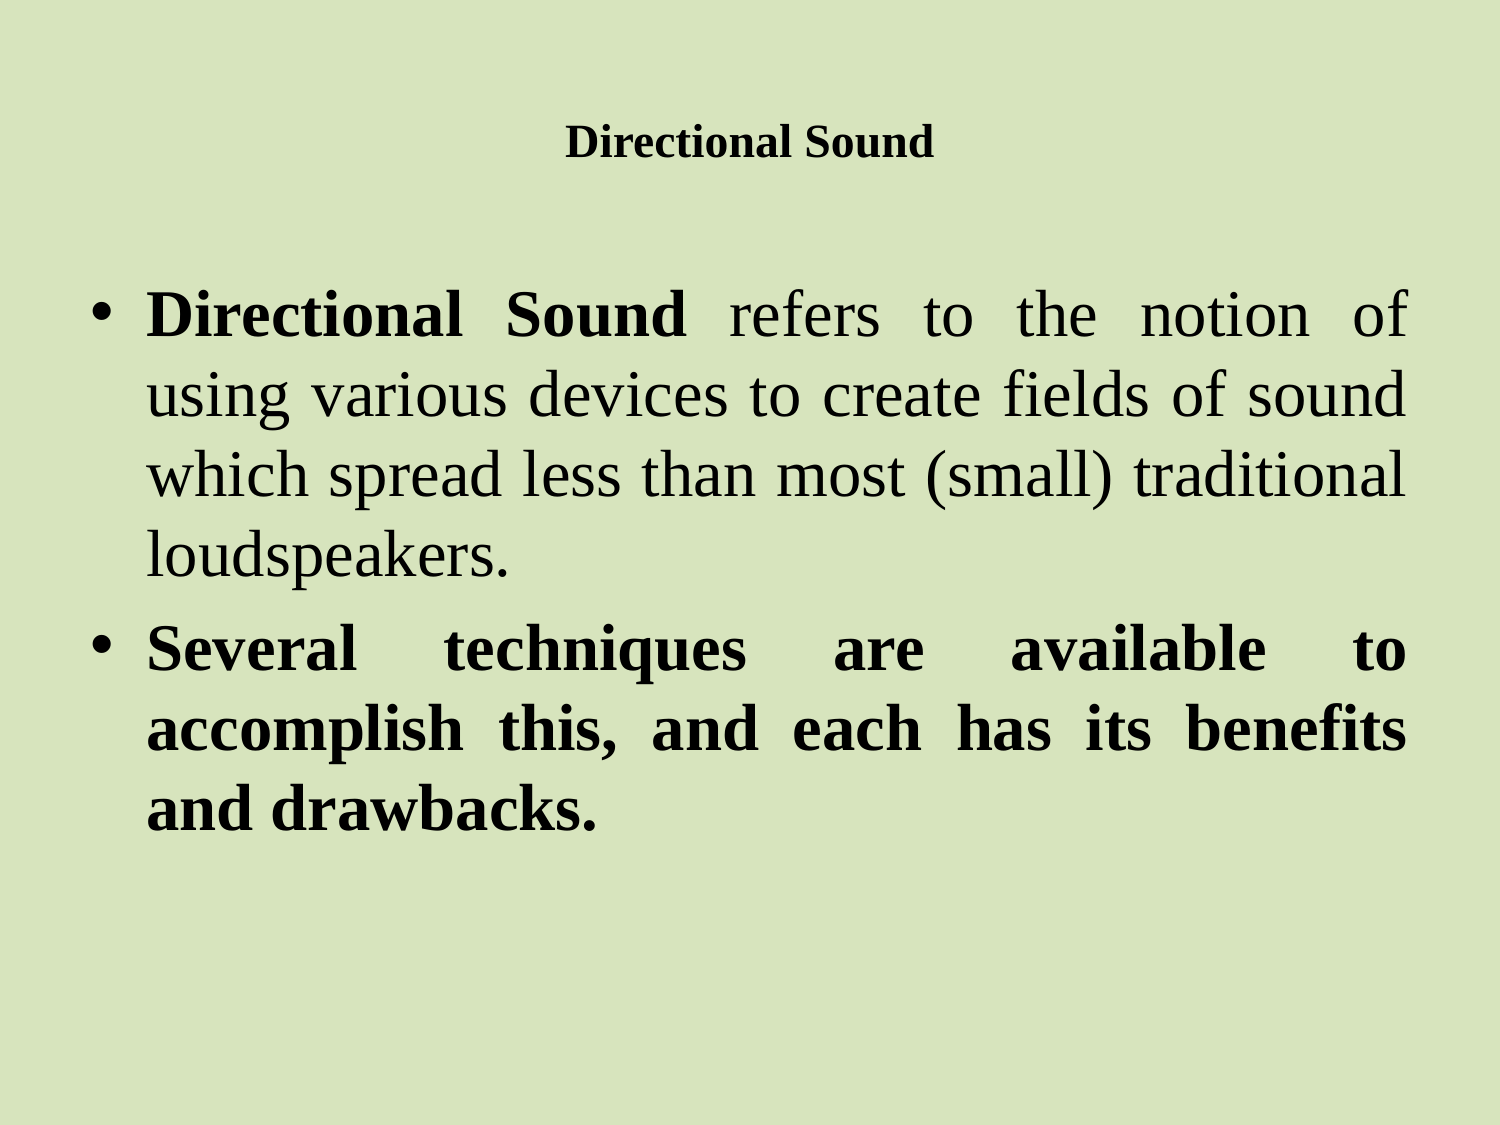

# Directional Sound
Directional Sound refers to the notion of using various devices to create fields of sound which spread less than most (small) traditional loudspeakers.
Several techniques are available to accomplish this, and each has its benefits and drawbacks.